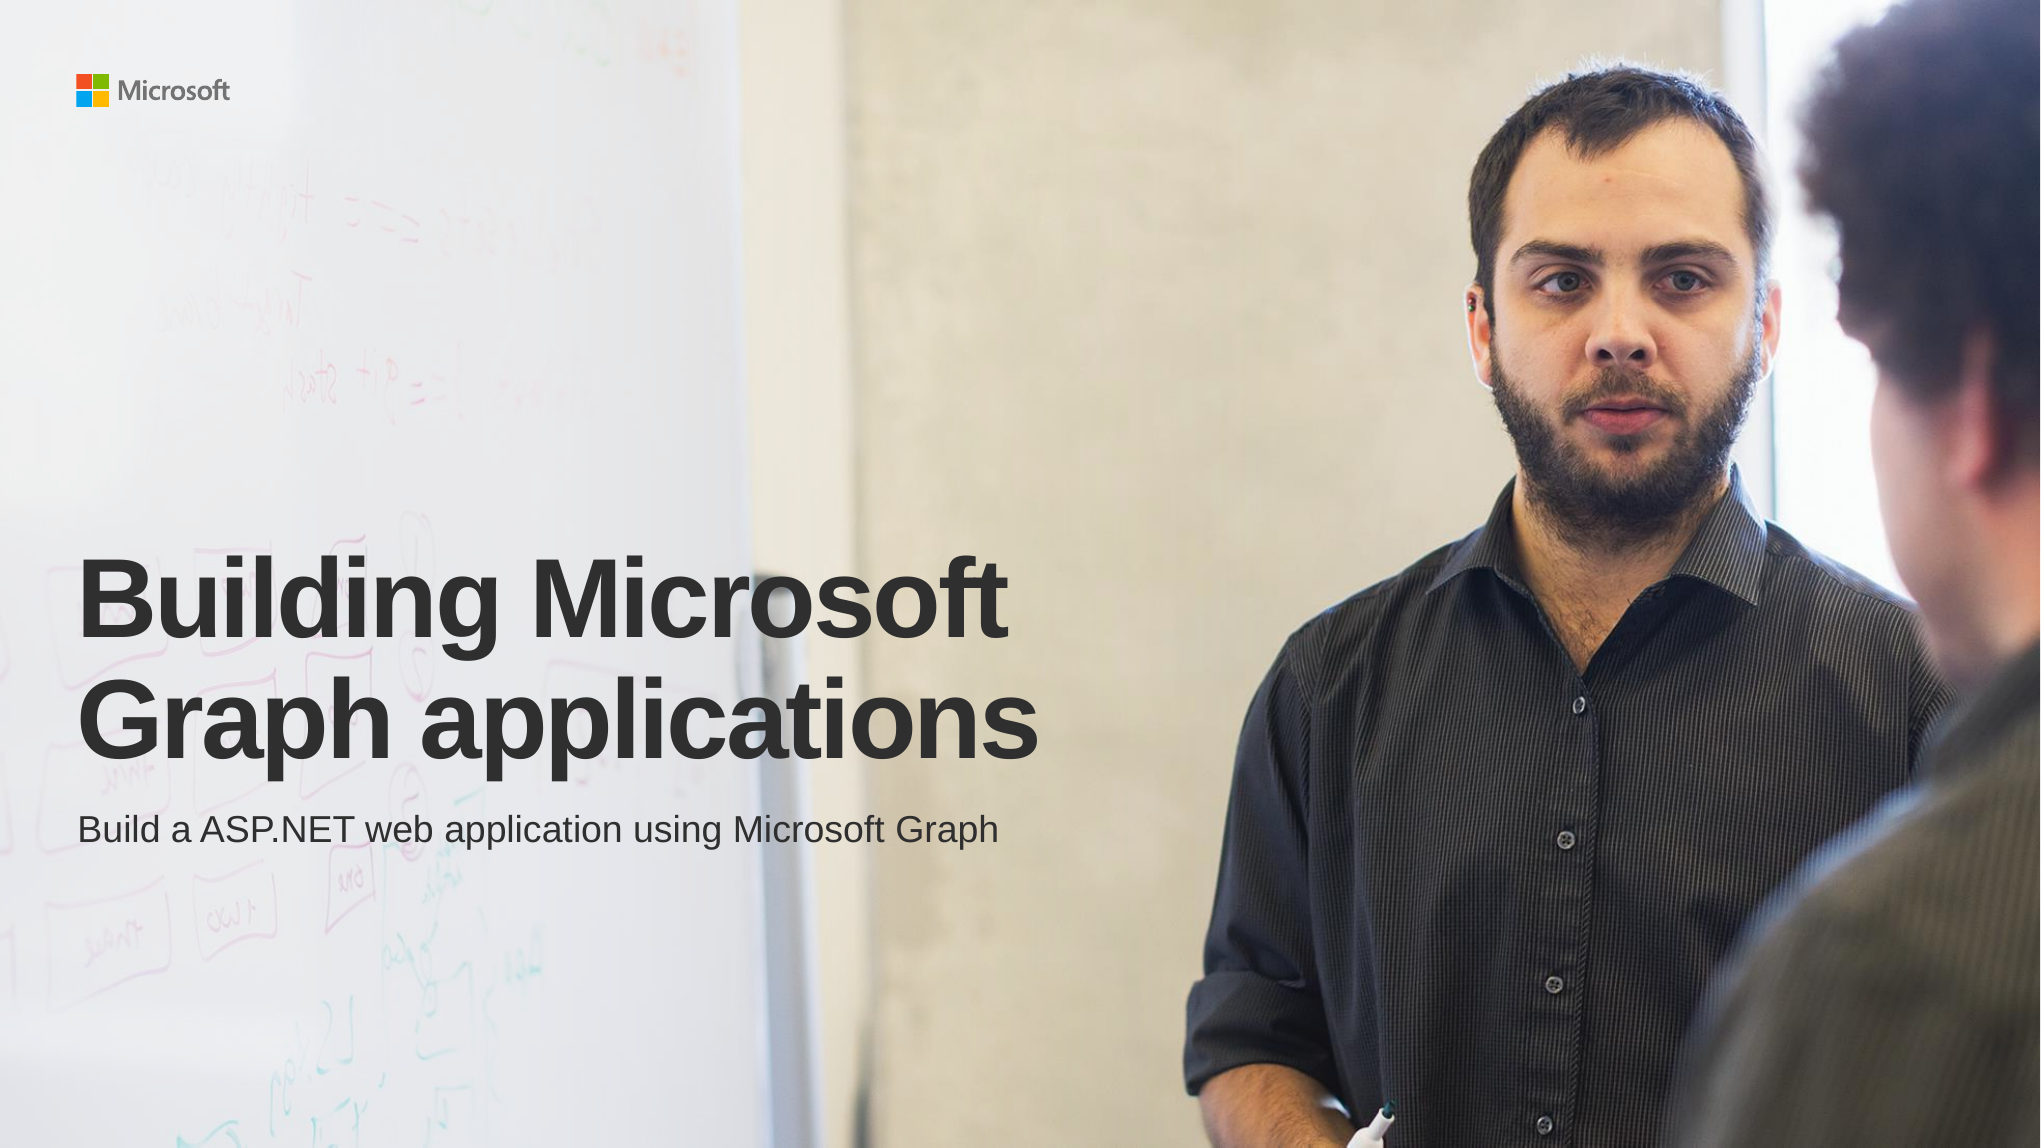

# Building Microsoft Graph applications
Build a ASP.NET web application using Microsoft Graph